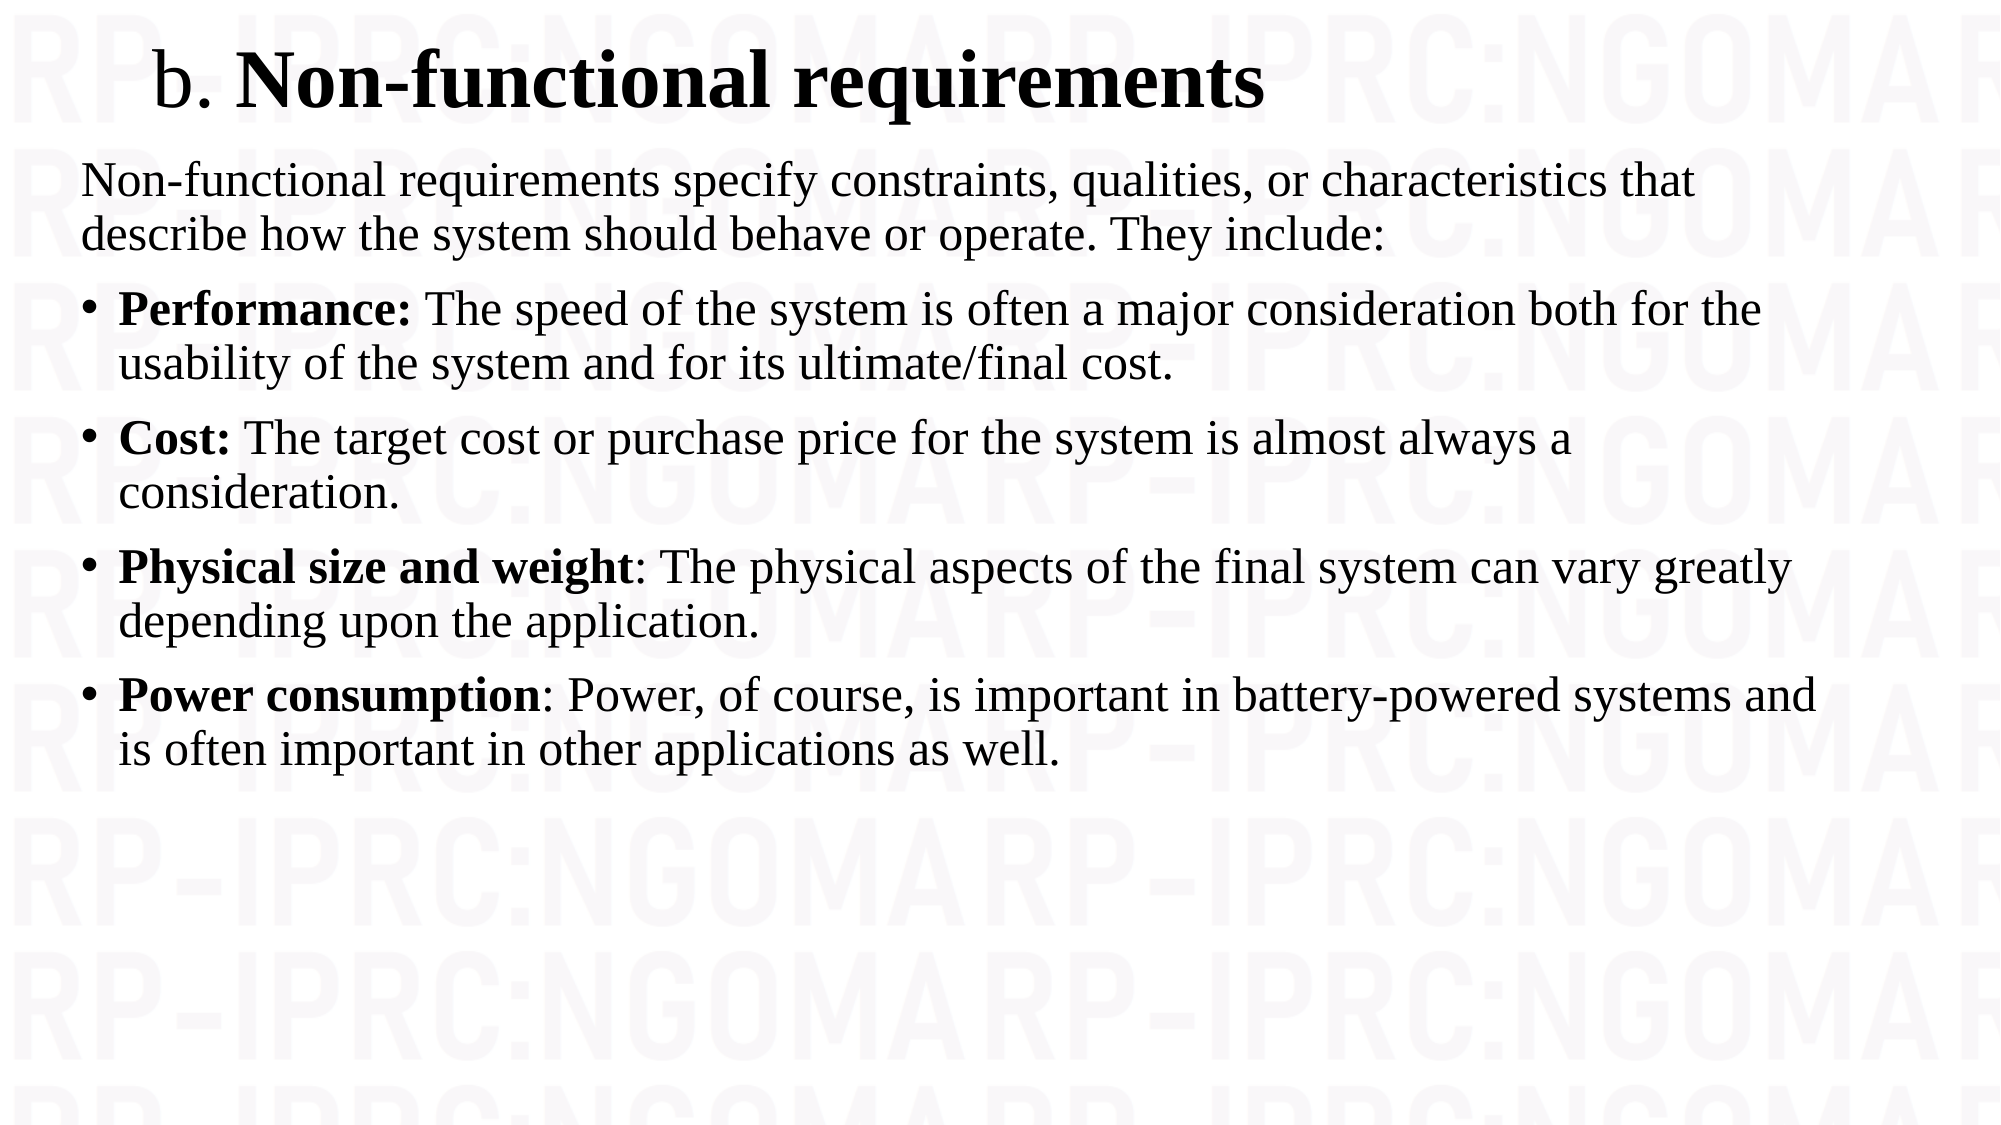

# b. Non-functional requirements
Non-functional requirements specify constraints, qualities, or characteristics that describe how the system should behave or operate. They include:
Performance: The speed of the system is often a major consideration both for the usability of the system and for its ultimate/final cost.
Cost: The target cost or purchase price for the system is almost always a consideration.
Physical size and weight: The physical aspects of the final system can vary greatly depending upon the application.
Power consumption: Power, of course, is important in battery-powered systems and is often important in other applications as well.